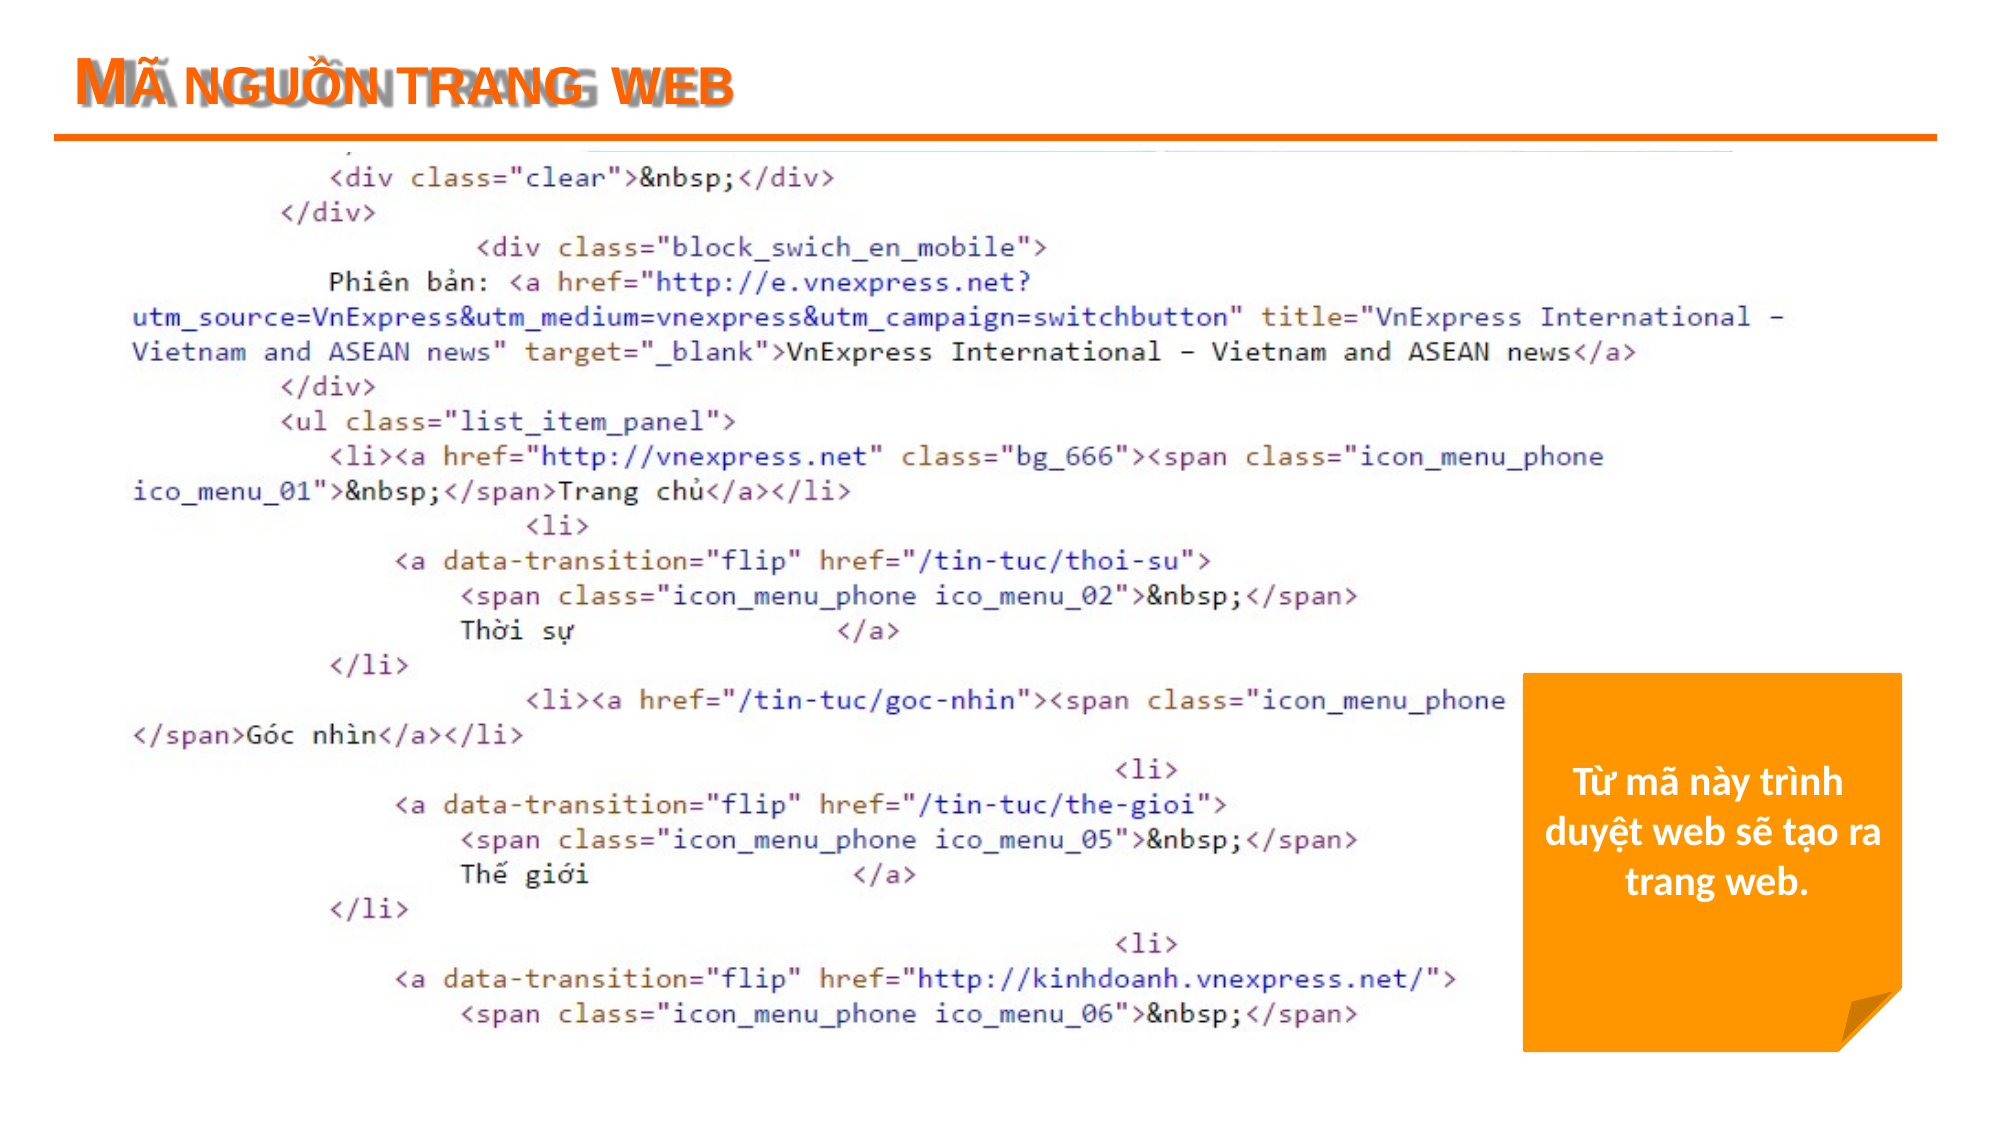

# MÃ NGUỒN TRANG WEB

Từ mã này trình  duyệt web sẽ tạo ra  trang web.